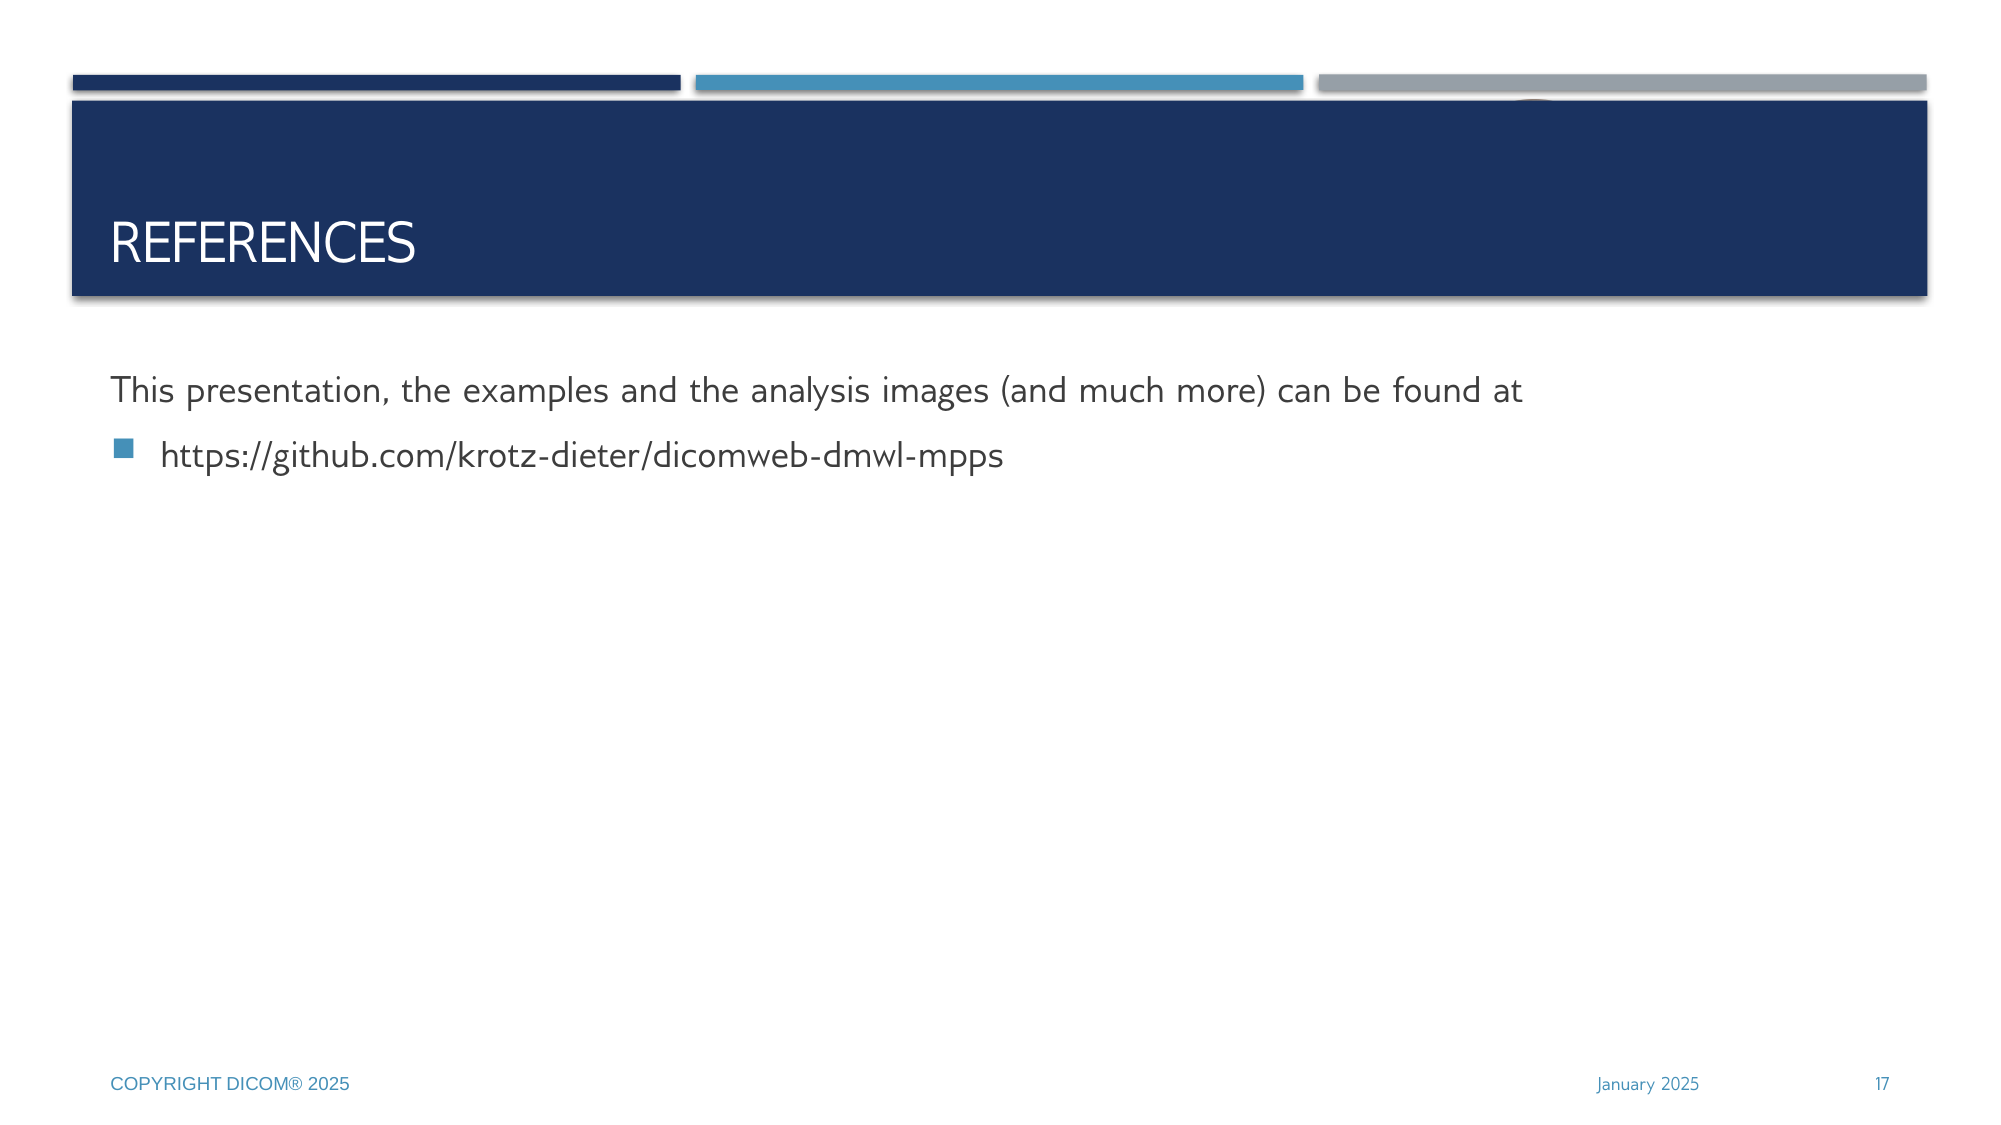

# References
This presentation, the examples and the analysis images (and much more) can be found at
https://github.com/krotz-dieter/dicomweb-dmwl-mpps
Copyright DICOM® 2025
January 2025
17